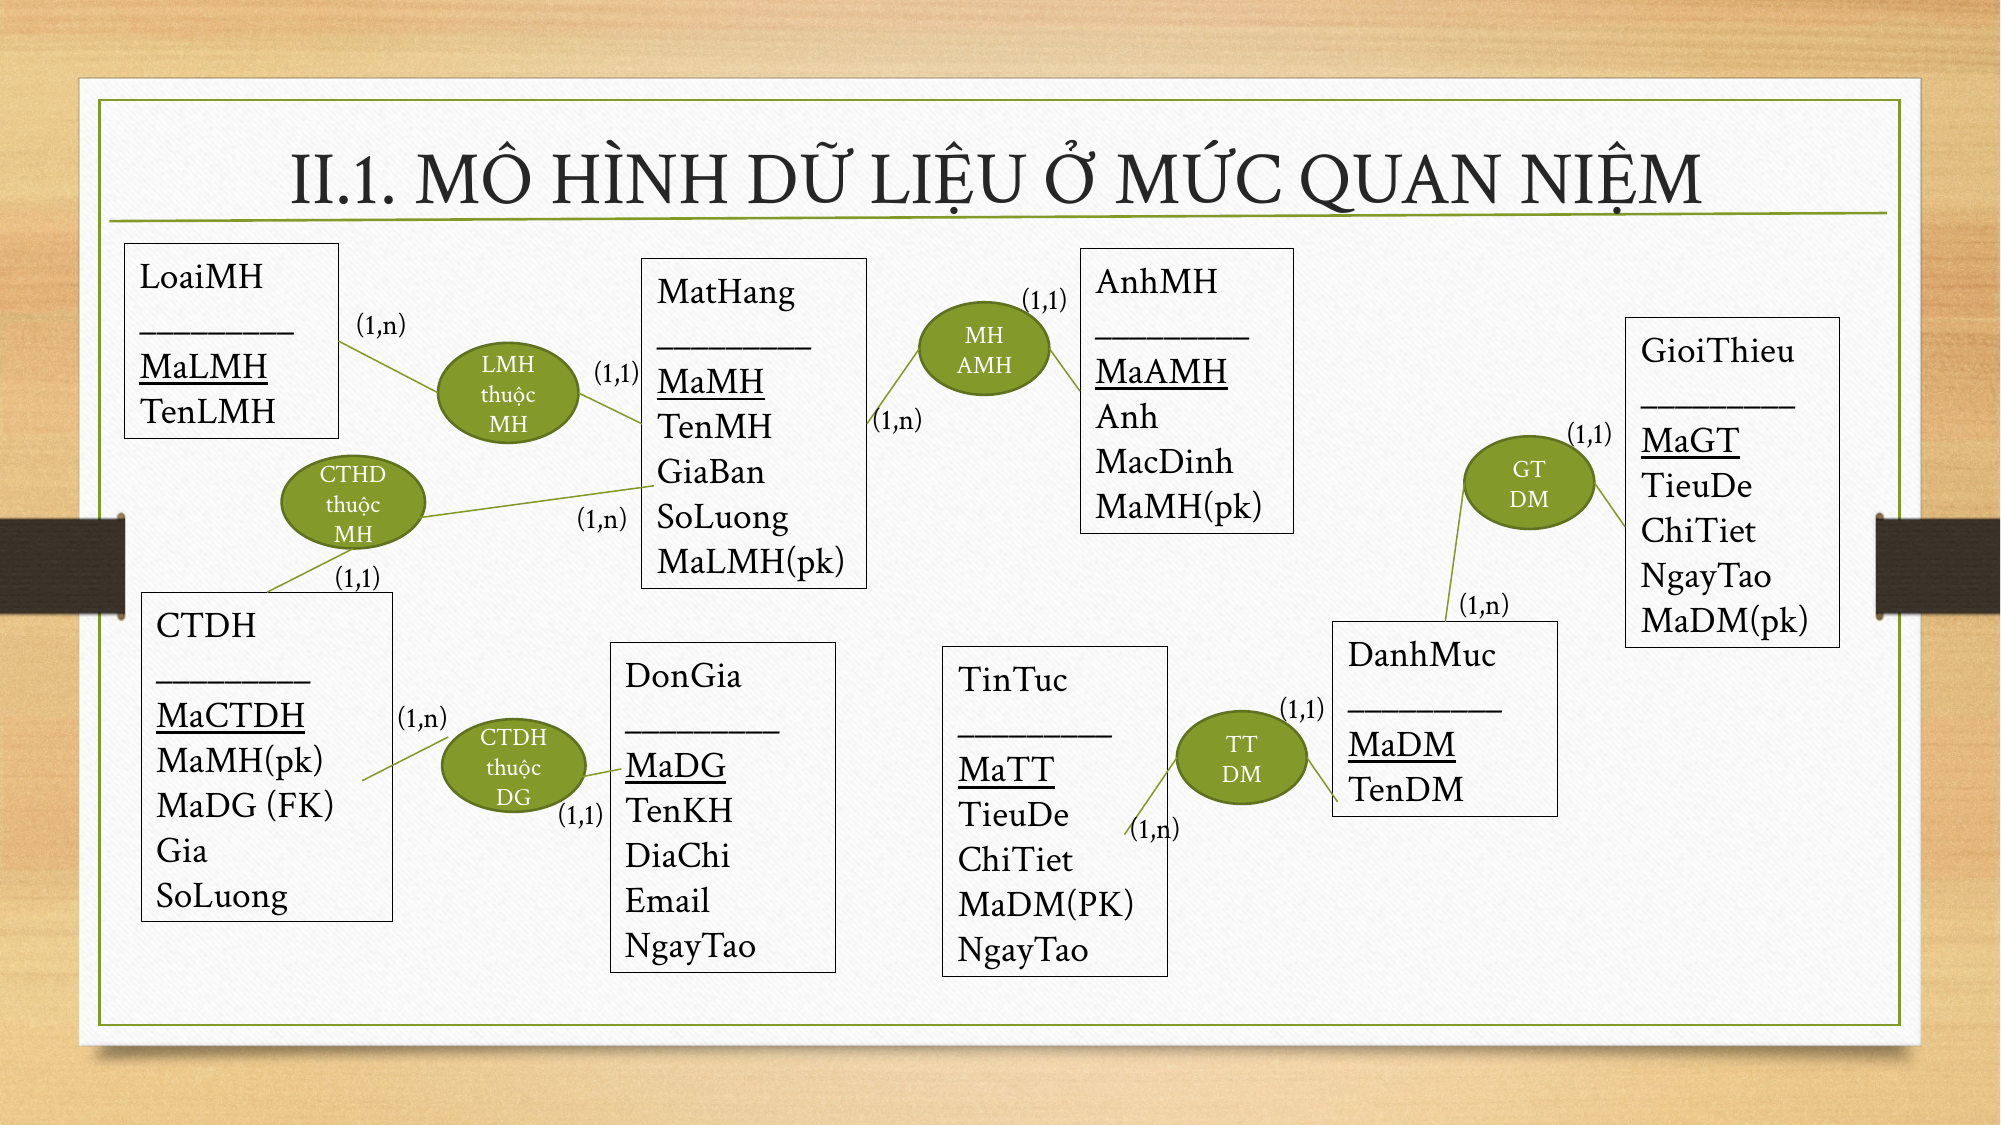

# II.1. MÔ HÌNH DỮ LIỆU Ở MỨC QUAN NIỆM
LoaiMH
_________
MaLMH
TenLMH
AnhMH
_________
MaAMH
Anh
MacDinh
MaMH(pk)
MatHang
_________
MaMH
TenMH
GiaBan
SoLuong
MaLMH(pk)
(1,1)
(1,n)
MH AMH
GioiThieu
_________
MaGT
TieuDe
ChiTiet
NgayTao
MaDM(pk)
LMH thuộc
MH
(1,1)
(1,n)
(1,1)
GT DM
CTHD thuộc MH
(1,n)
(1,1)
(1,n)
CTDH
_________
MaCTDH
MaMH(pk)
MaDG (FK)
Gia
SoLuong
DanhMuc
_________
MaDM
TenDM
DonGia
_________
MaDG
TenKH
DiaChi Email
NgayTao
TinTuc
_________
MaTT
TieuDe
ChiTiet MaDM(PK)
NgayTao
(1,1)
(1,n)
TT DM
CTDH thuộc DG
(1,1)
(1,n)